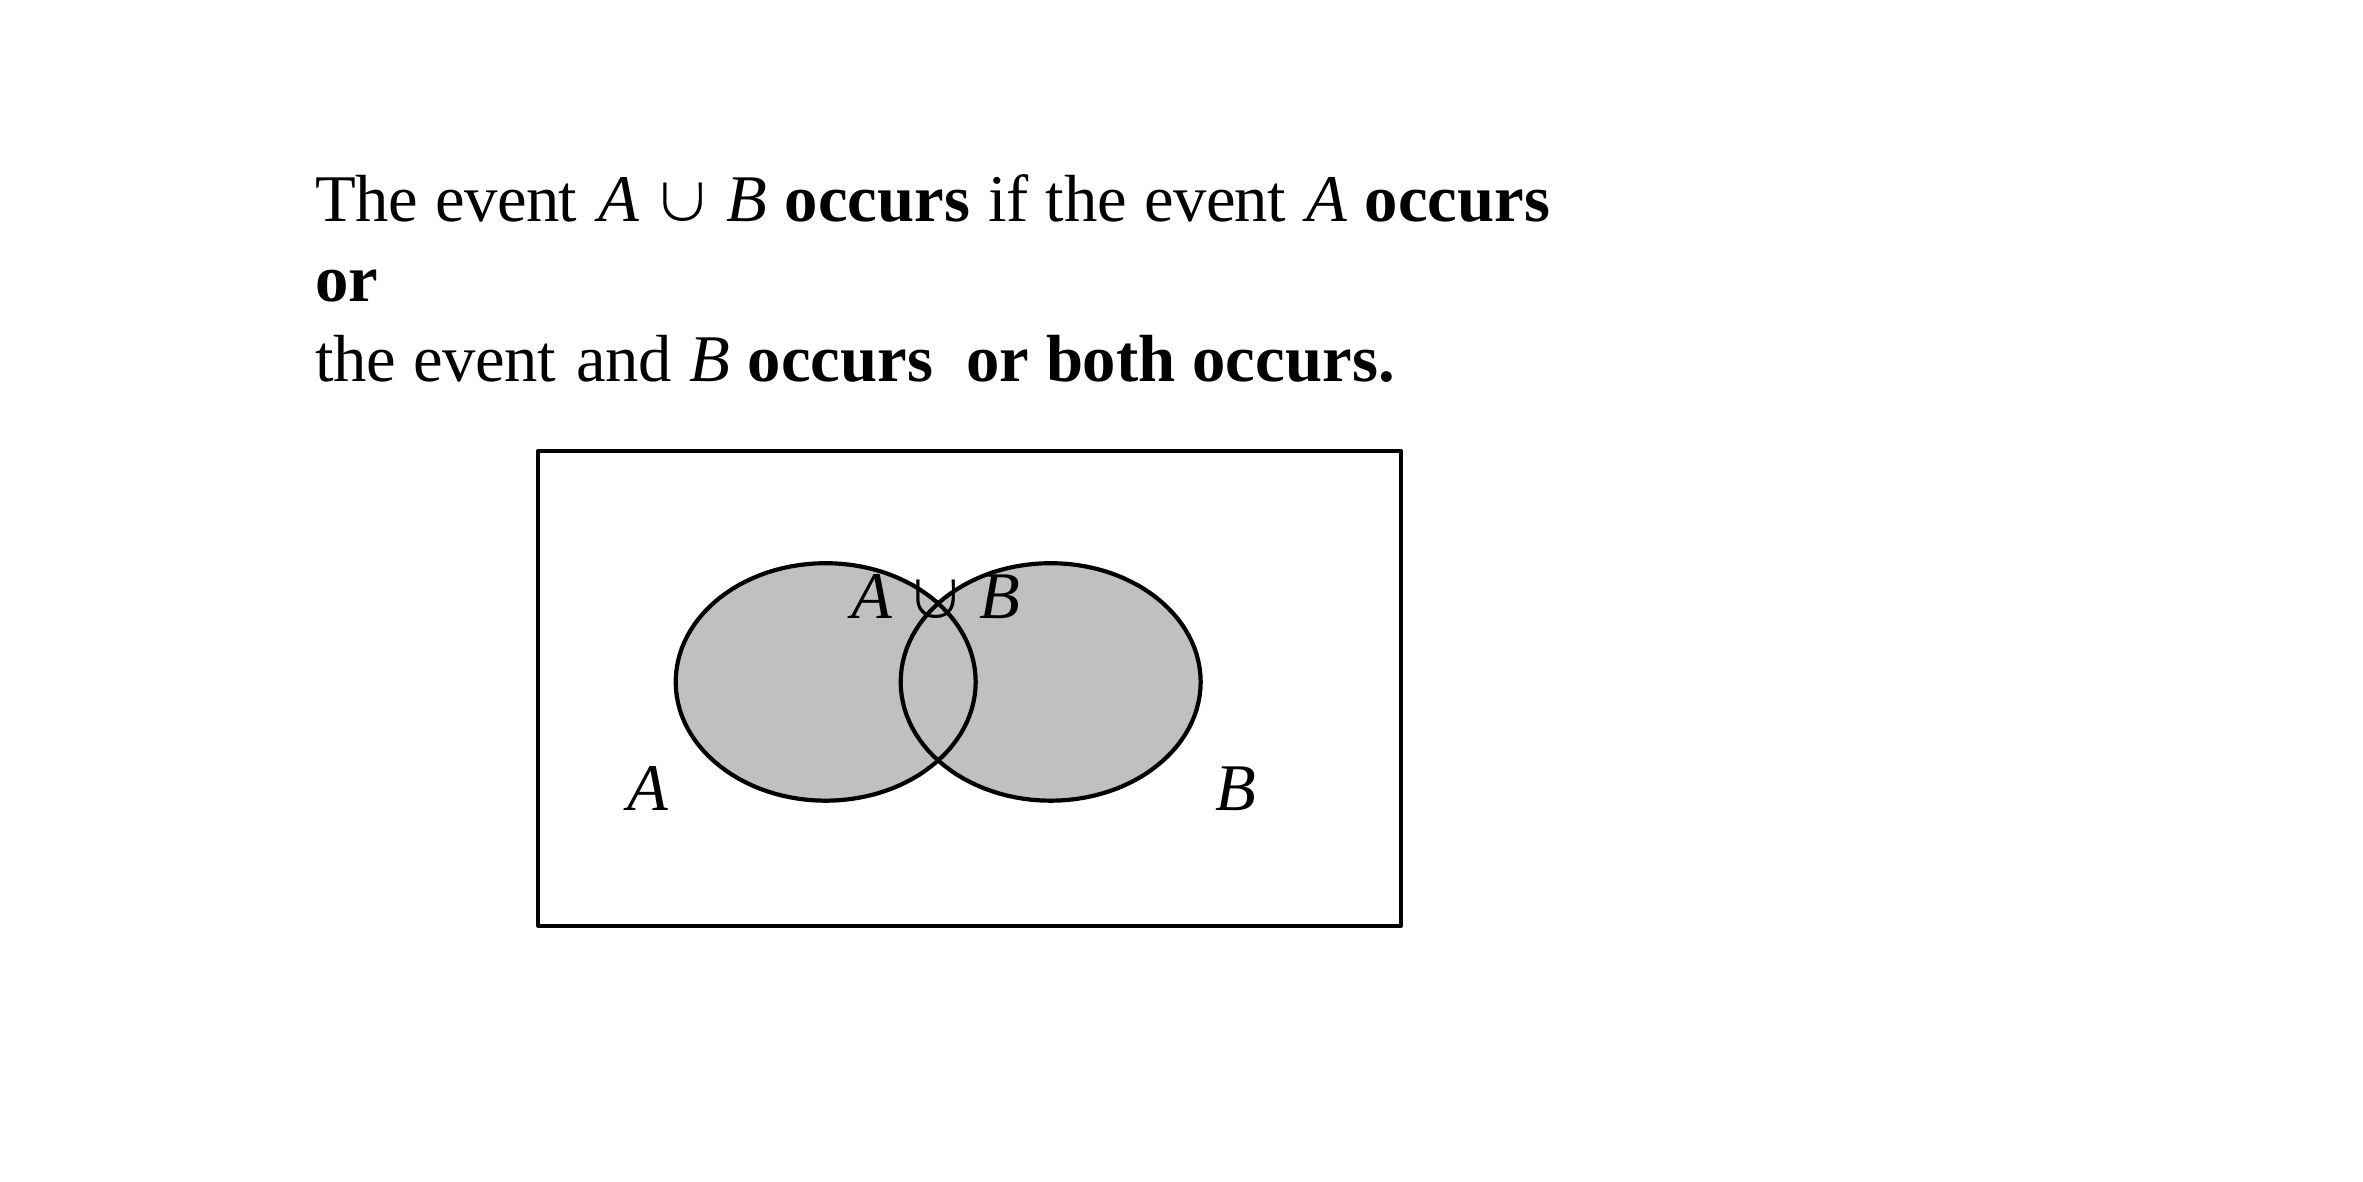

The event A ∪ B occurs if the event A occurs or
the event and B occurs	or both occurs.

A ∪ B

A
B